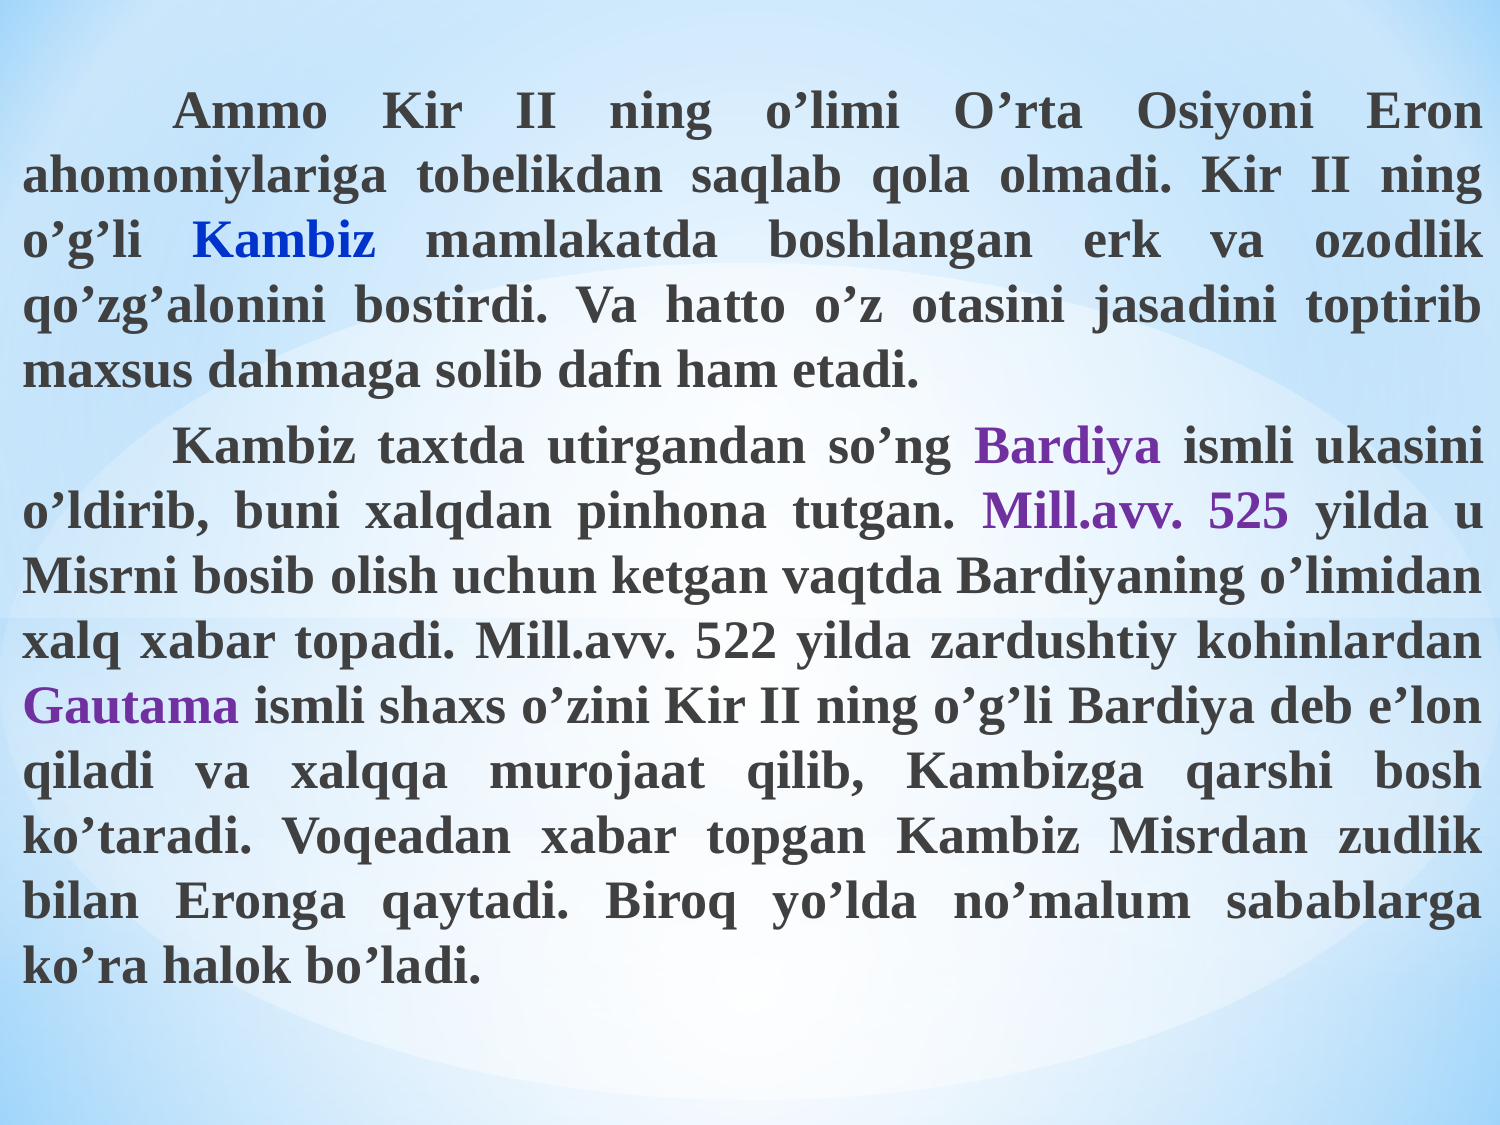

Ammo Kir II ning o’limi O’rta Osiyoni Eron ahomoniylariga tobelikdan saqlab qola olmadi. Kir II ning o’g’li Kambiz mamlakatda boshlangan erk va ozodlik qo’zg’alonini bostirdi. Va hatto o’z otasini jasadini toptirib maxsus dahmaga solib dafn ham etadi.
	Kambiz taxtda utirgandan so’ng Bardiya ismli ukasini o’ldirib, buni xalqdan pinhona tutgan. Mill.avv. 525 yilda u Misrni bosib olish uchun ketgan vaqtda Bardiyaning o’limidan xalq xabar topadi. Mill.avv. 522 yilda zardushtiy kohinlardan Gautama ismli shaxs o’zini Kir II ning o’g’li Bardiya deb e’lon qiladi va xalqqa murojaat qilib, Kambizga qarshi bosh ko’taradi. Voqeadan xabar topgan Kambiz Misrdan zudlik bilan Eronga qaytadi. Biroq yo’lda no’malum sabablarga ko’ra halok bo’ladi.